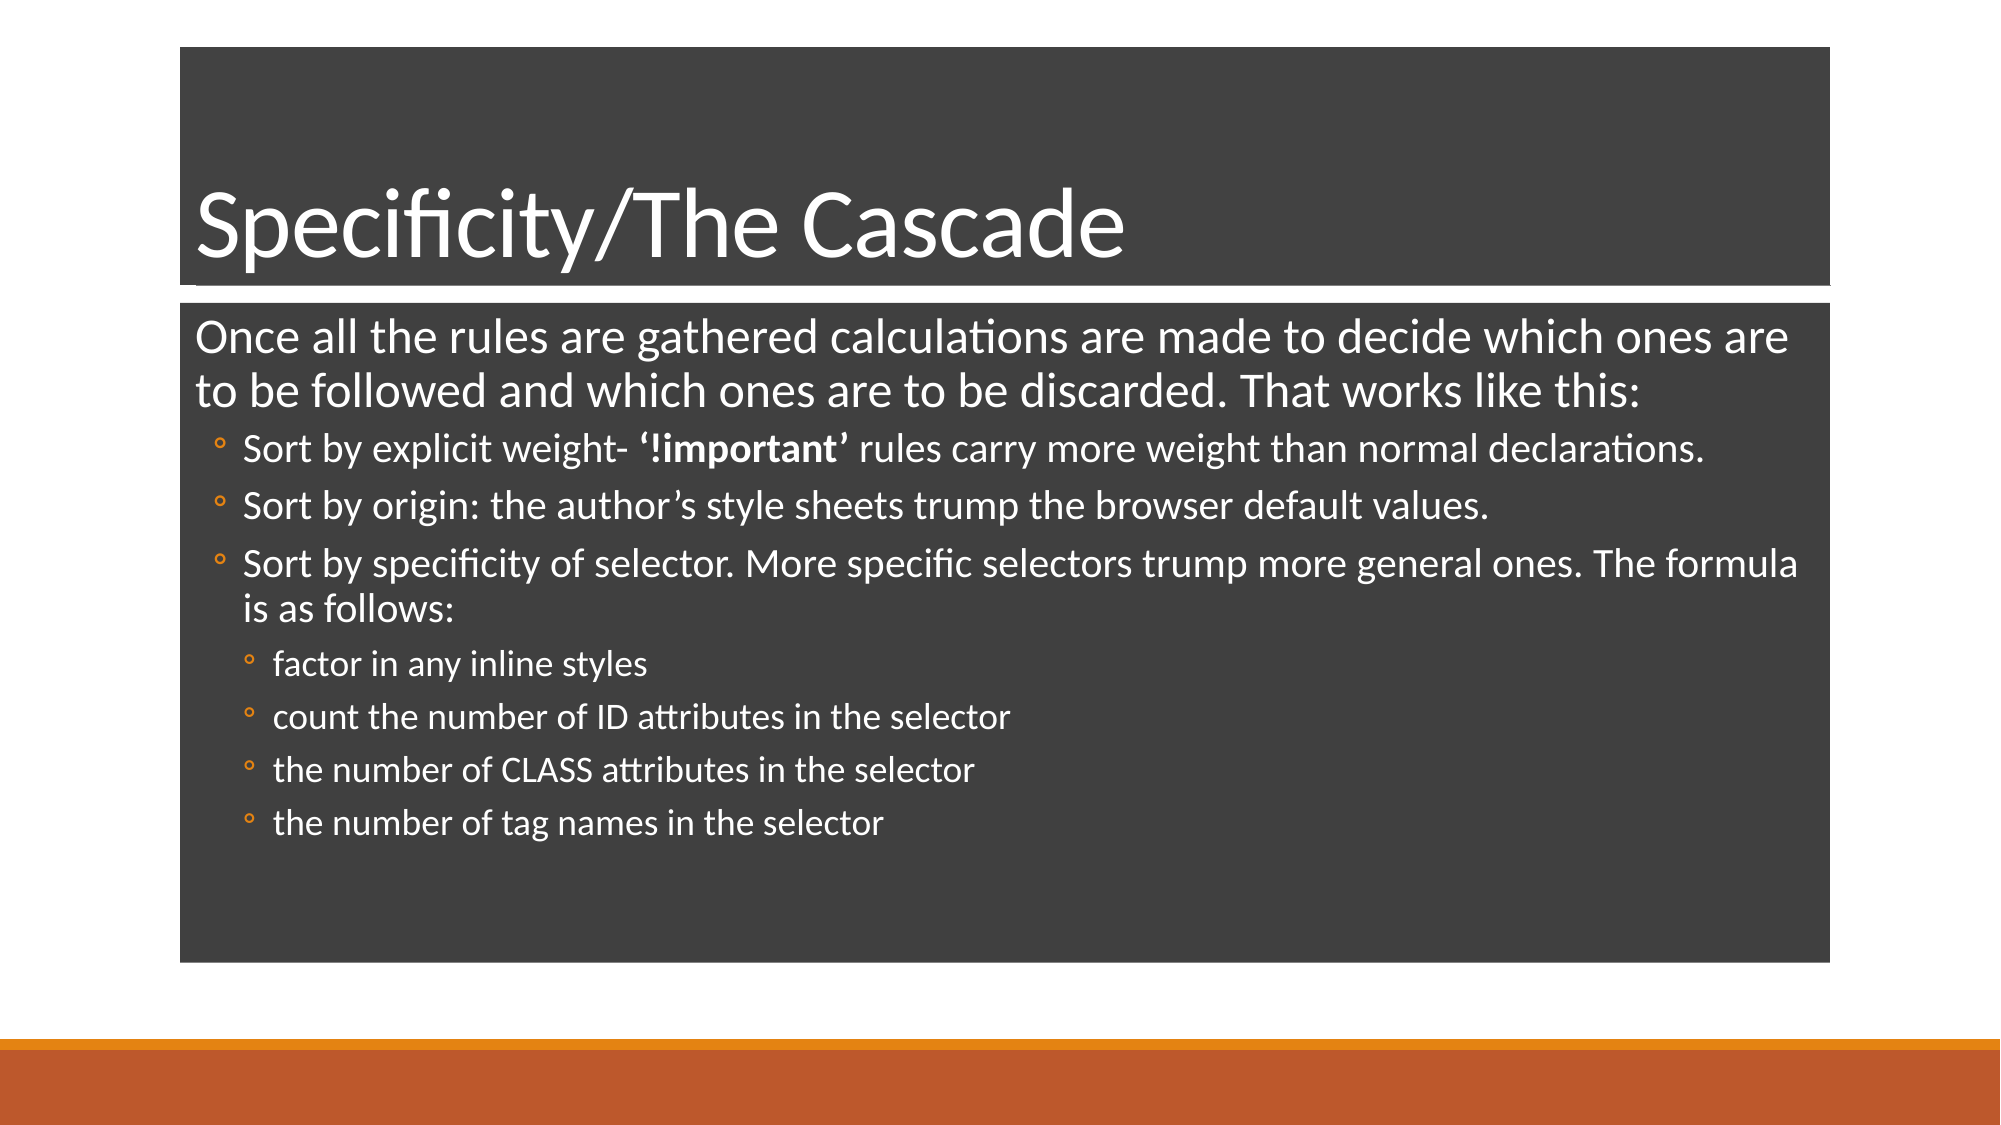

# Specificity/The Cascade
Once all the rules are gathered calculations are made to decide which ones are to be followed and which ones are to be discarded. That works like this:
Sort by explicit weight- ‘!important’ rules carry more weight than normal declarations.
Sort by origin: the author’s style sheets trump the browser default values.
Sort by specificity of selector. More specific selectors trump more general ones. The formula is as follows:
factor in any inline styles
count the number of ID attributes in the selector
the number of CLASS attributes in the selector
the number of tag names in the selector